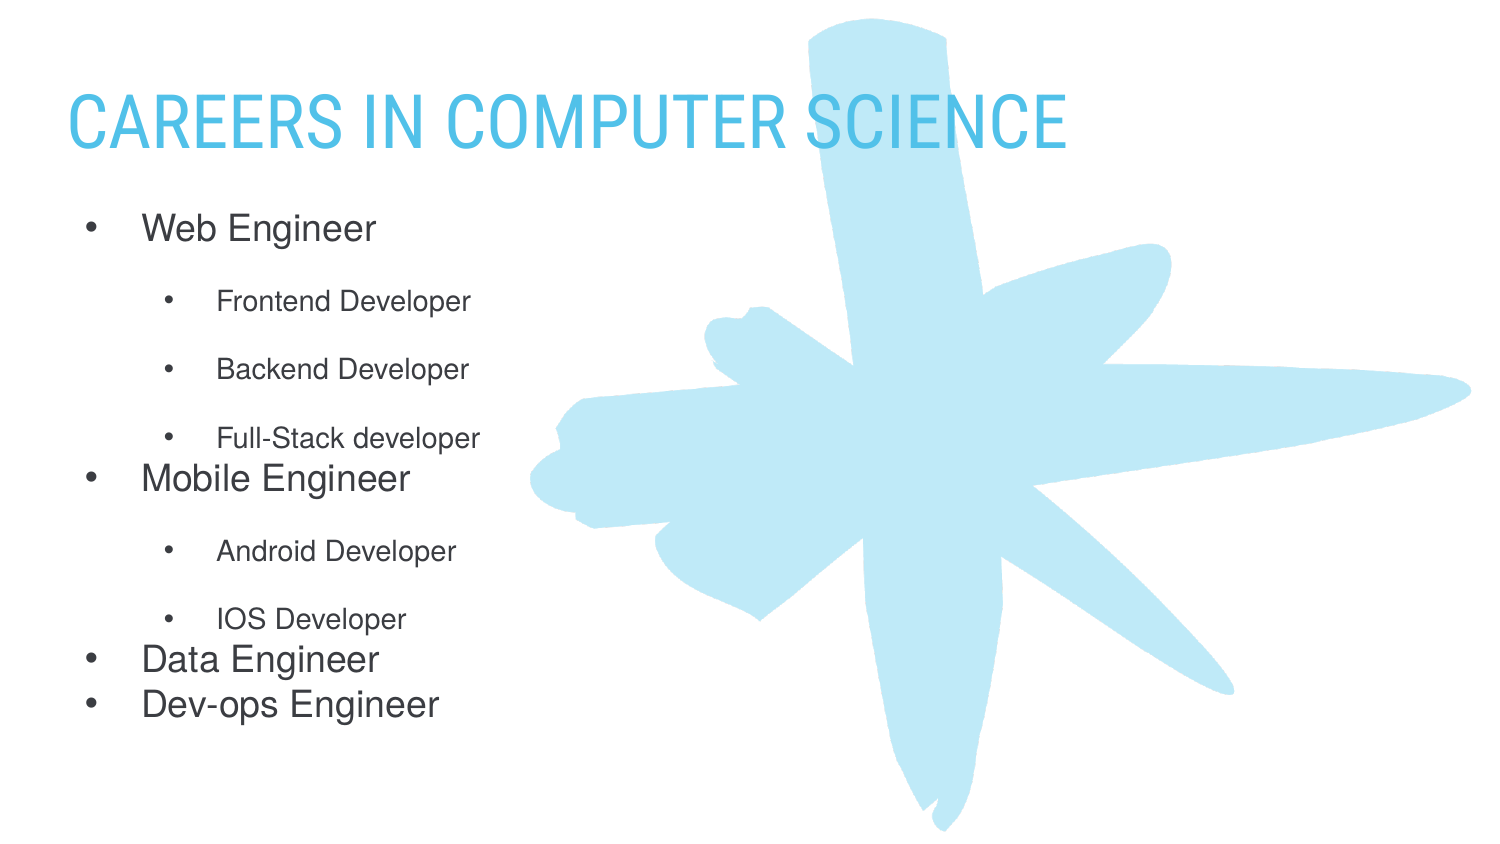

# CAREERS IN COMPUTER SCIENCE
Web Engineer
Frontend Developer
Backend Developer
Full-Stack developer
Mobile Engineer
Android Developer
IOS Developer
Data Engineer
Dev-ops Engineer